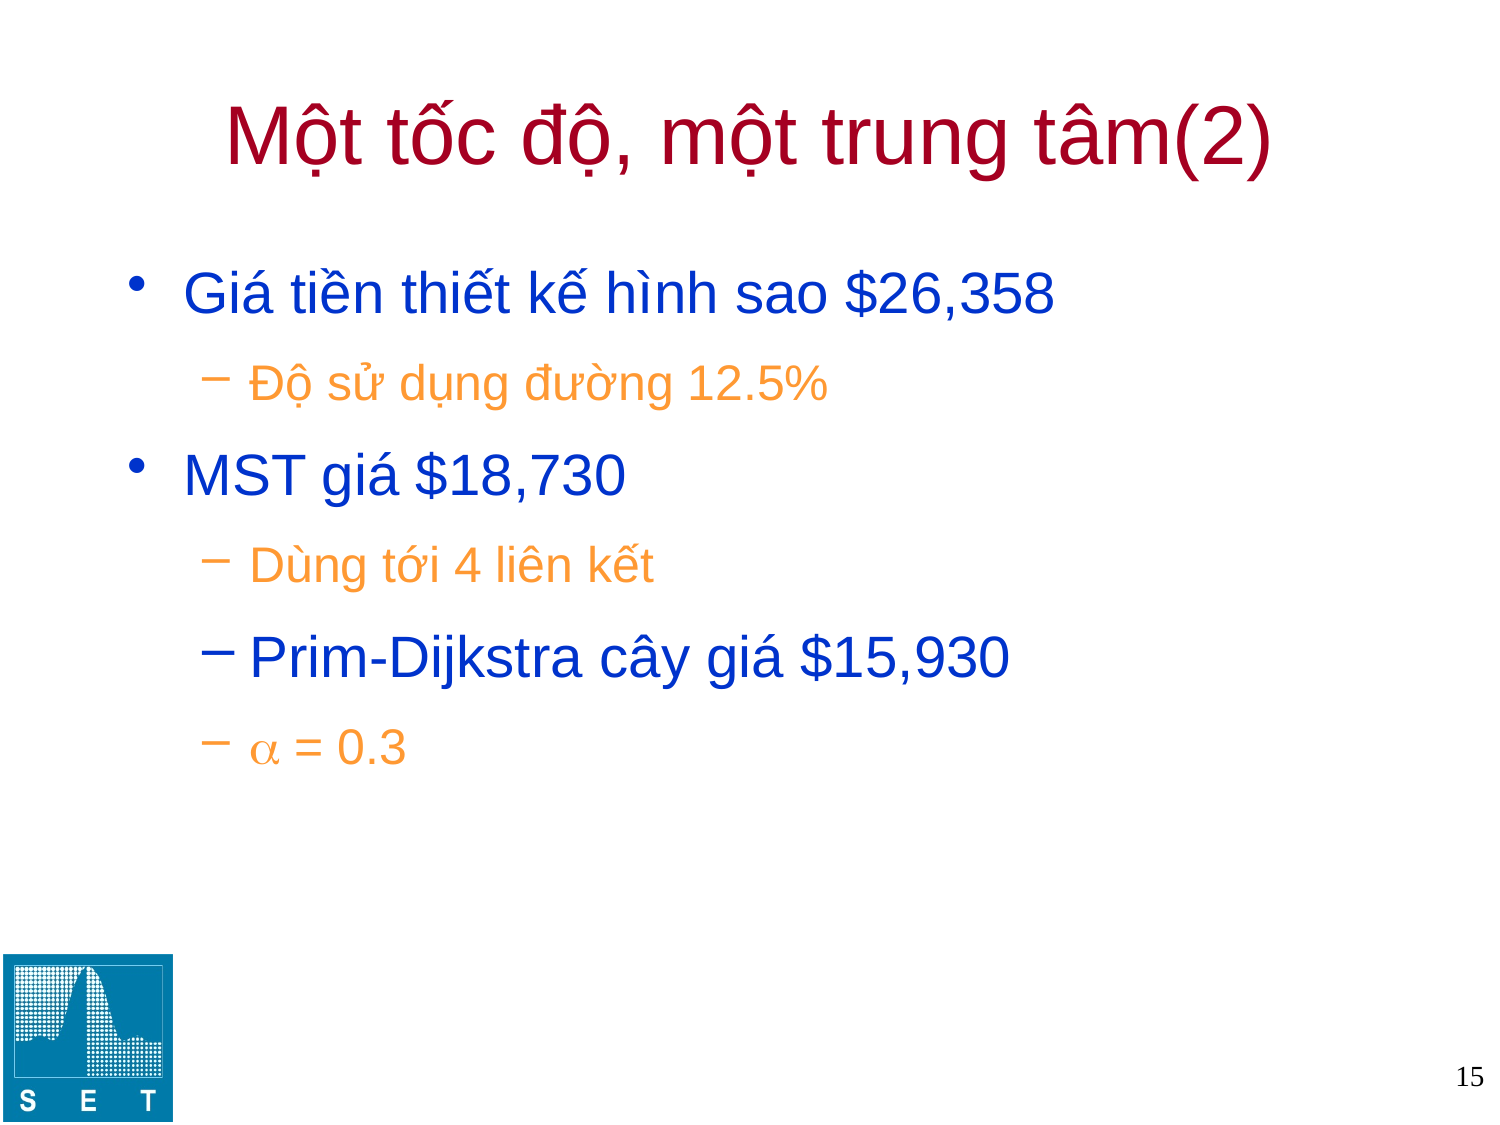

# Một tốc độ, một trung tâm(2)
Giá tiền thiết kế hình sao $26,358
Độ sử dụng đường 12.5%
MST giá $18,730
Dùng tới 4 liên kết
Prim-Dijkstra cây giá $15,930
α = 0.3

15